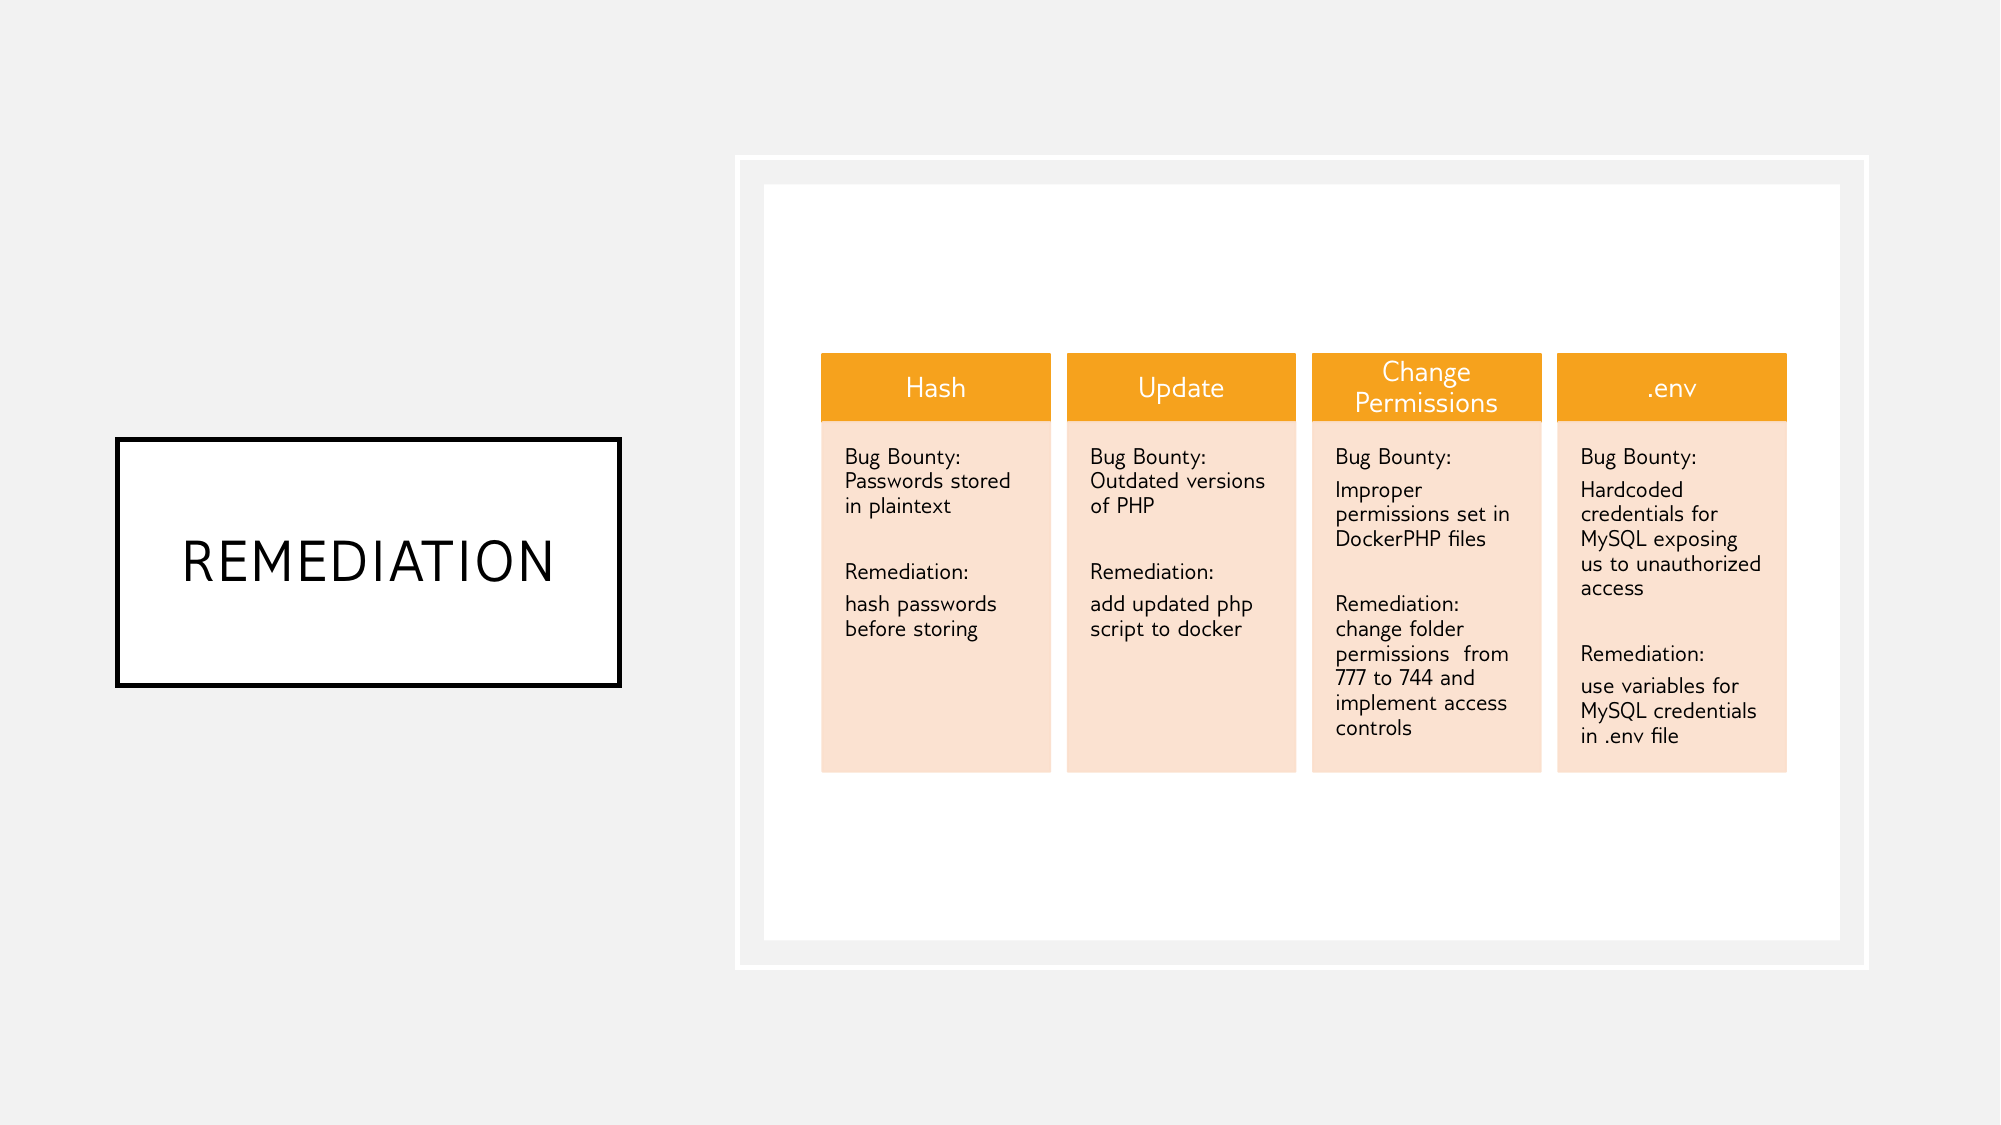

Hash
Bug Bounty: Passwords stored in plaintext

Remediation:
hash passwords before storing
Update
Bug Bounty: Outdated versions of PHP

Remediation:
add updated php script to docker
Change Permissions
Bug Bounty:
Improper permissions set in DockerPHP files

Remediation: change folder permissions  from 777 to 744 and implement access controls
.env
Bug Bounty:
Hardcoded credentials for MySQL exposing us to unauthorized access

Remediation:
use variables for MySQL credentials in .env file
# Remediation